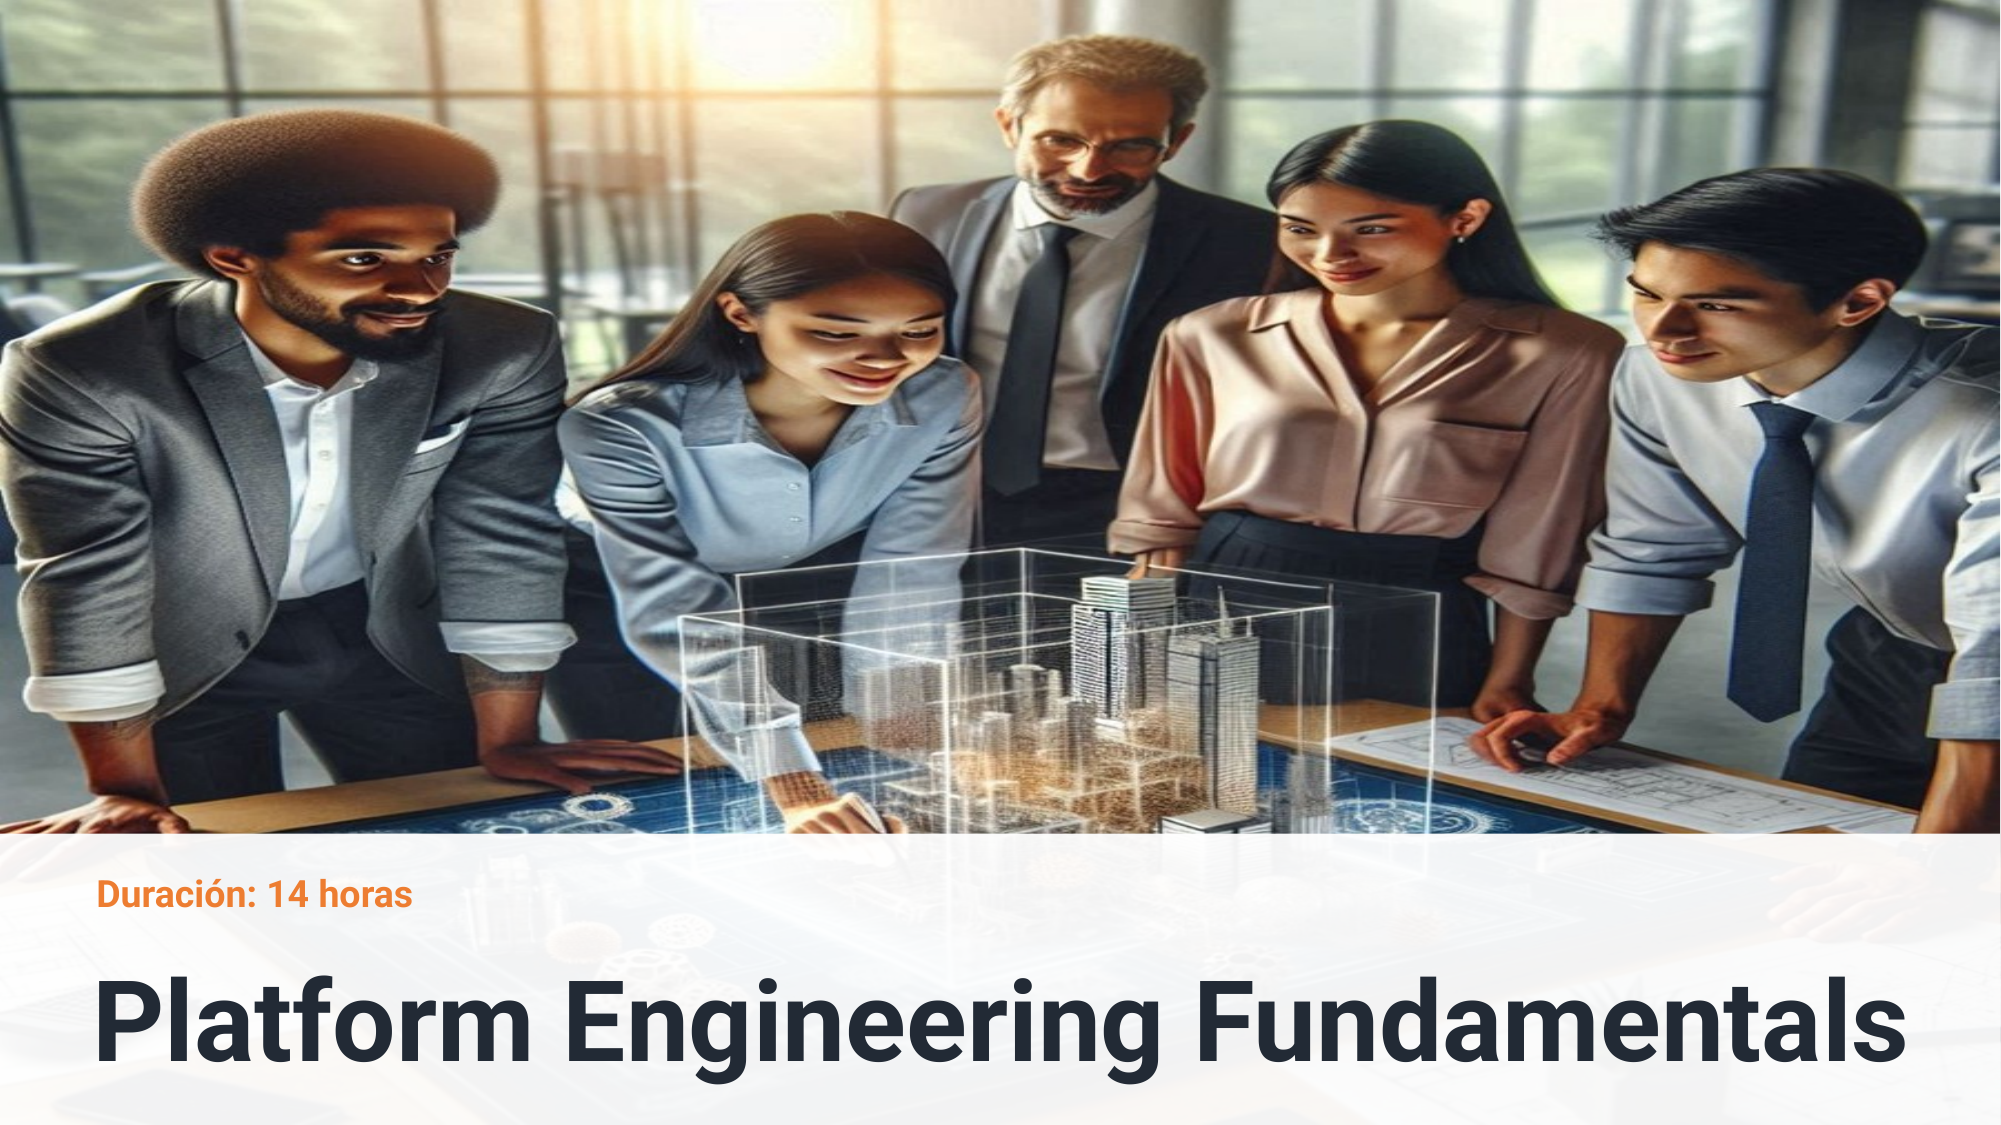

# Platform Engineering Fundamentals
Duración: 14 horas